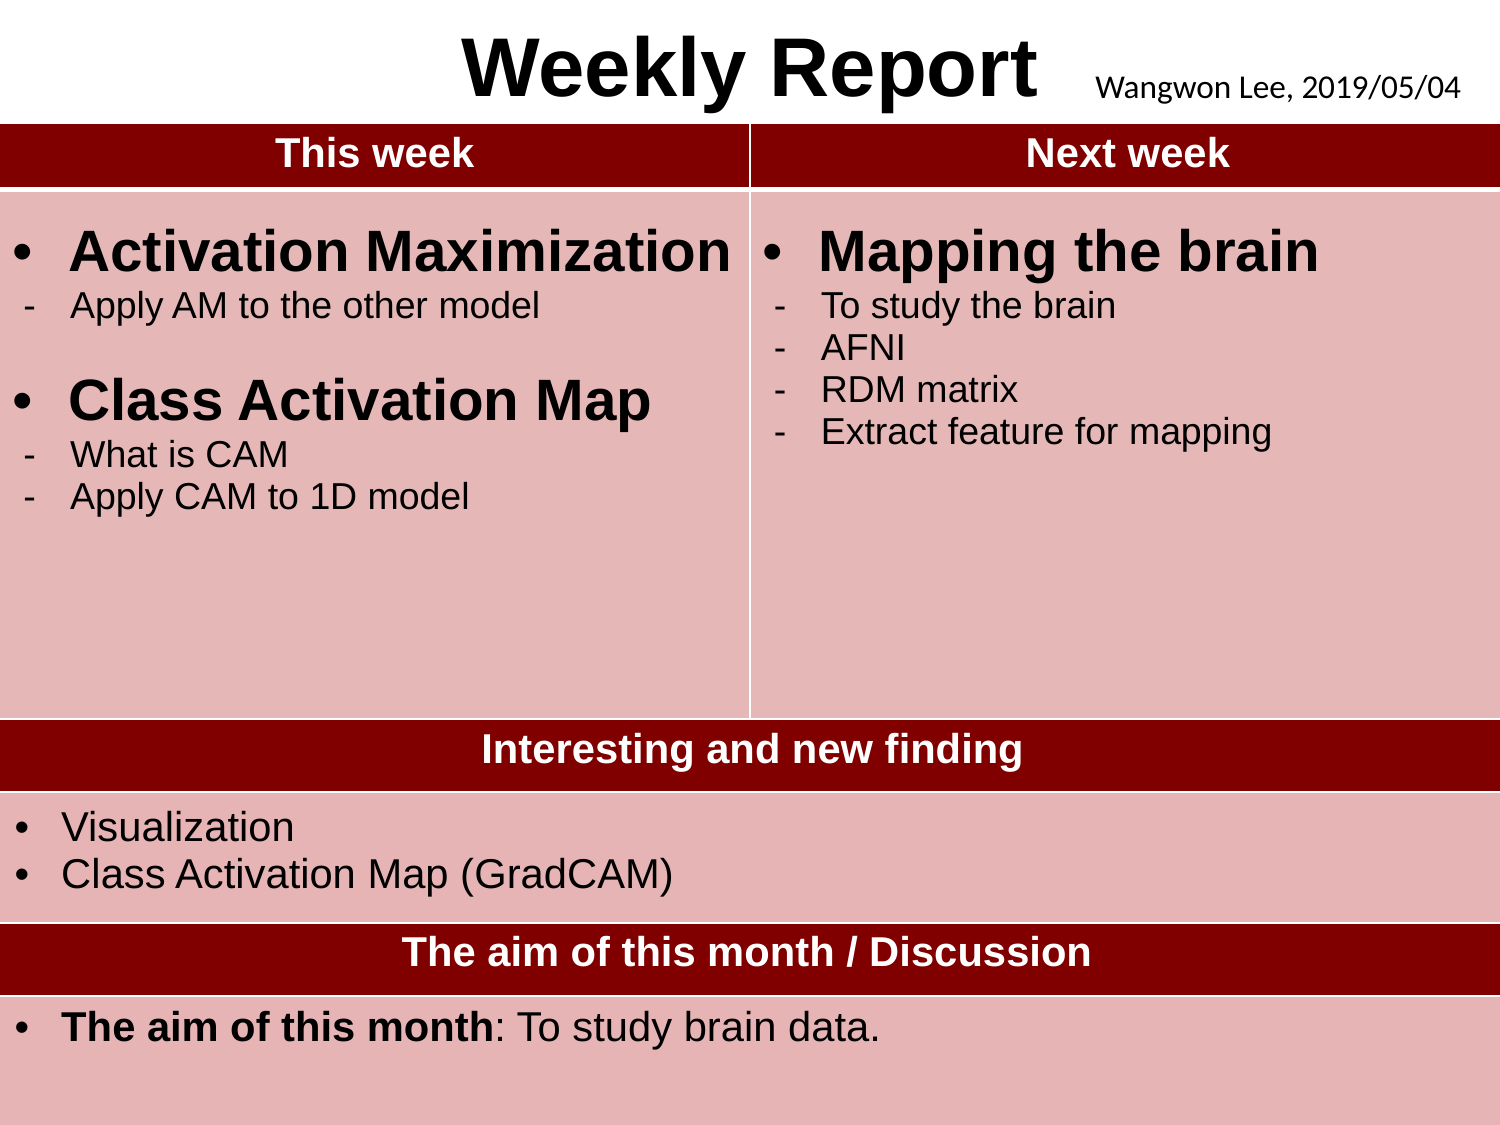

Weekly Report
Wangwon Lee, 2019/05/04
| This week | Next week |
| --- | --- |
| Activation Maximization Apply AM to the other model Class Activation Map What is CAM Apply CAM to 1D model | Mapping the brain To study the brain AFNI RDM matrix Extract feature for mapping |
| Interesting and new finding |  |
| Visualization Class Activation Map (GradCAM) |  |
| The aim of this month / Discussion |  |
| The aim of this month: To study brain data. |  |